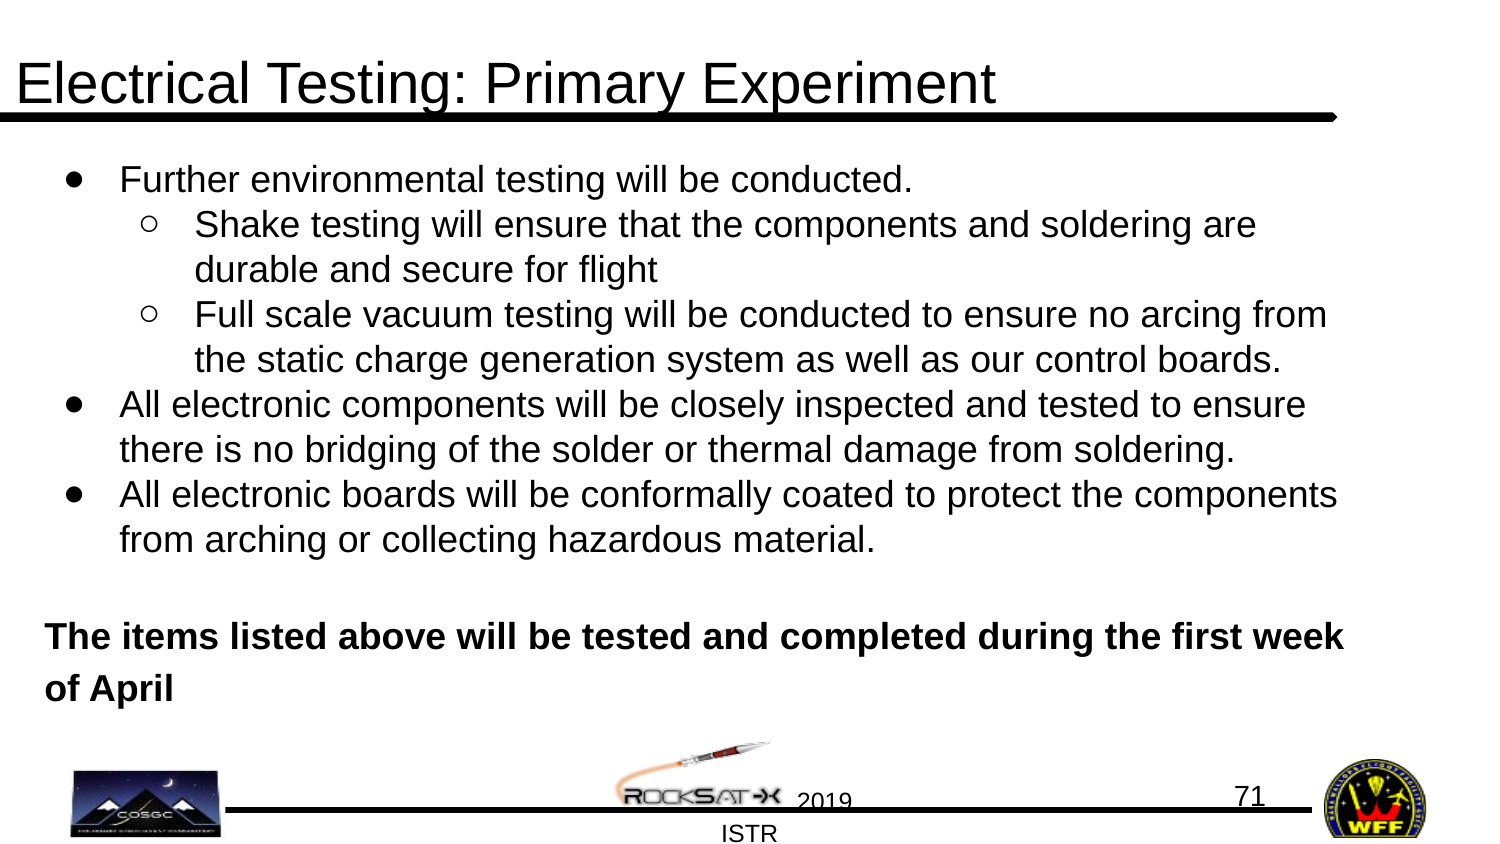

# Electrical Testing: Primary Experiment
Further environmental testing will be conducted.
Shake testing will ensure that the components and soldering are durable and secure for flight
Full scale vacuum testing will be conducted to ensure no arcing from the static charge generation system as well as our control boards.
All electronic components will be closely inspected and tested to ensure there is no bridging of the solder or thermal damage from soldering.
All electronic boards will be conformally coated to protect the components from arching or collecting hazardous material.

The items listed above will be tested and completed during the first week of April
71